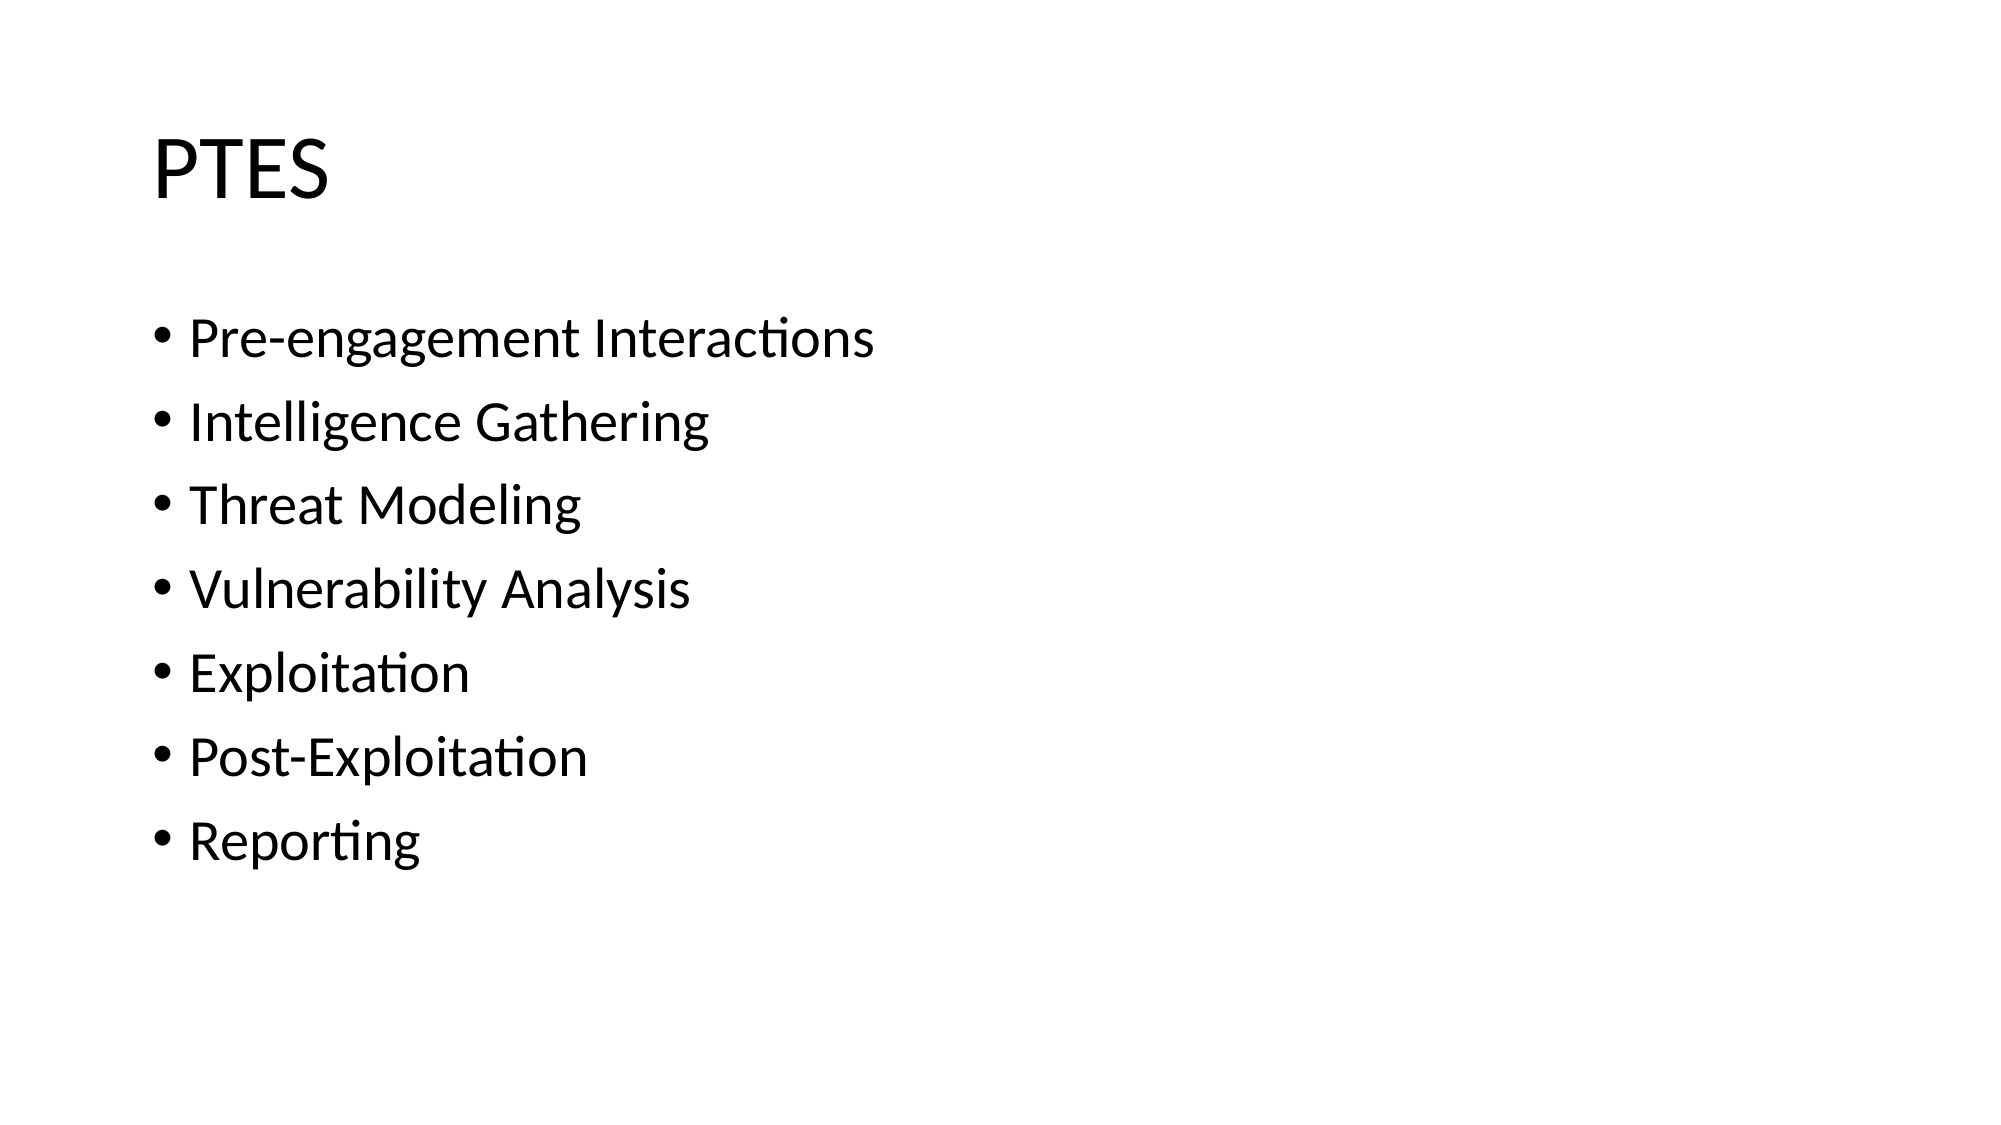

# PTES
Pre-engagement Interactions
Intelligence Gathering
Threat Modeling
Vulnerability Analysis
Exploitation
Post-Exploitation
Reporting